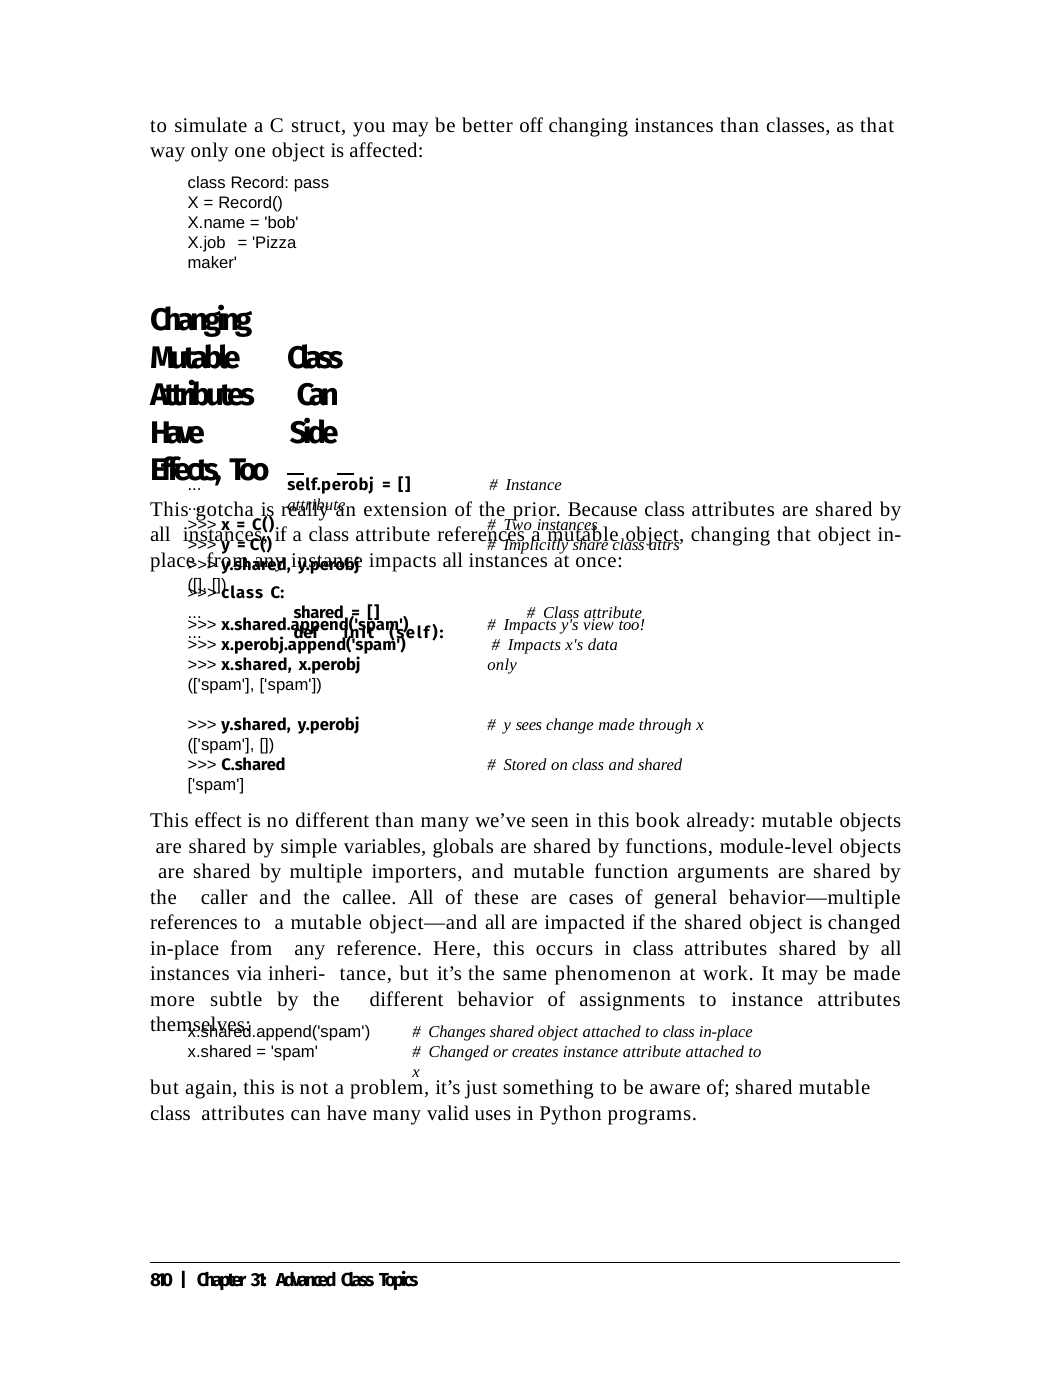

to simulate a C struct, you may be better off changing instances than classes, as that  way only one object is affected:
class Record: pass  X = Record()  X.name = 'bob'
X.job = 'Pizza maker'

Changing Mutable Class Attributes Can Have Side Effects, Too
This gotcha is really an extension of the prior. Because class attributes are shared by all  instances, if a class attribute references a mutable object, changing that object in-place  from any instance impacts all instances at once:
>>> class C:
...	shared = []	# Class attribute
...	def	init  (self):
...
...
>>> x = C()
self.perobj = []	# Instance attribute

# Two instances
# Implicitly share class attrs
>>> y = C()
>>> y.shared, y.perobj
([], [])
>>> x.shared.append('spam')
>>> x.perobj.append('spam')
>>> x.shared, x.perobj
(['spam'], ['spam'])
# Impacts y's view too!  # Impacts x's data only
>>> y.shared, y.perobj
(['spam'], [])
>>> C.shared
['spam']
# y sees change made through x
# Stored on class and shared
This effect is no different than many we’ve seen in this book already: mutable objects  are shared by simple variables, globals are shared by functions, module-level objects  are shared by multiple importers, and mutable function arguments are shared by the  caller and the callee. All of these are cases of general behavior—multiple references to  a mutable object—and all are impacted if the shared object is changed in-place from  any reference. Here, this occurs in class attributes shared by all instances via inheri-  tance, but it’s the same phenomenon at work. It may be made more subtle by the  different behavior of assignments to instance attributes themselves:
x.shared.append('spam')  x.shared = 'spam'
# Changes shared object attached to class in-place
# Changed or creates instance attribute attached to x
but again, this is not a problem, it’s just something to be aware of; shared mutable class  attributes can have many valid uses in Python programs.

810  |  Chapter 31:  Advanced Class Topics